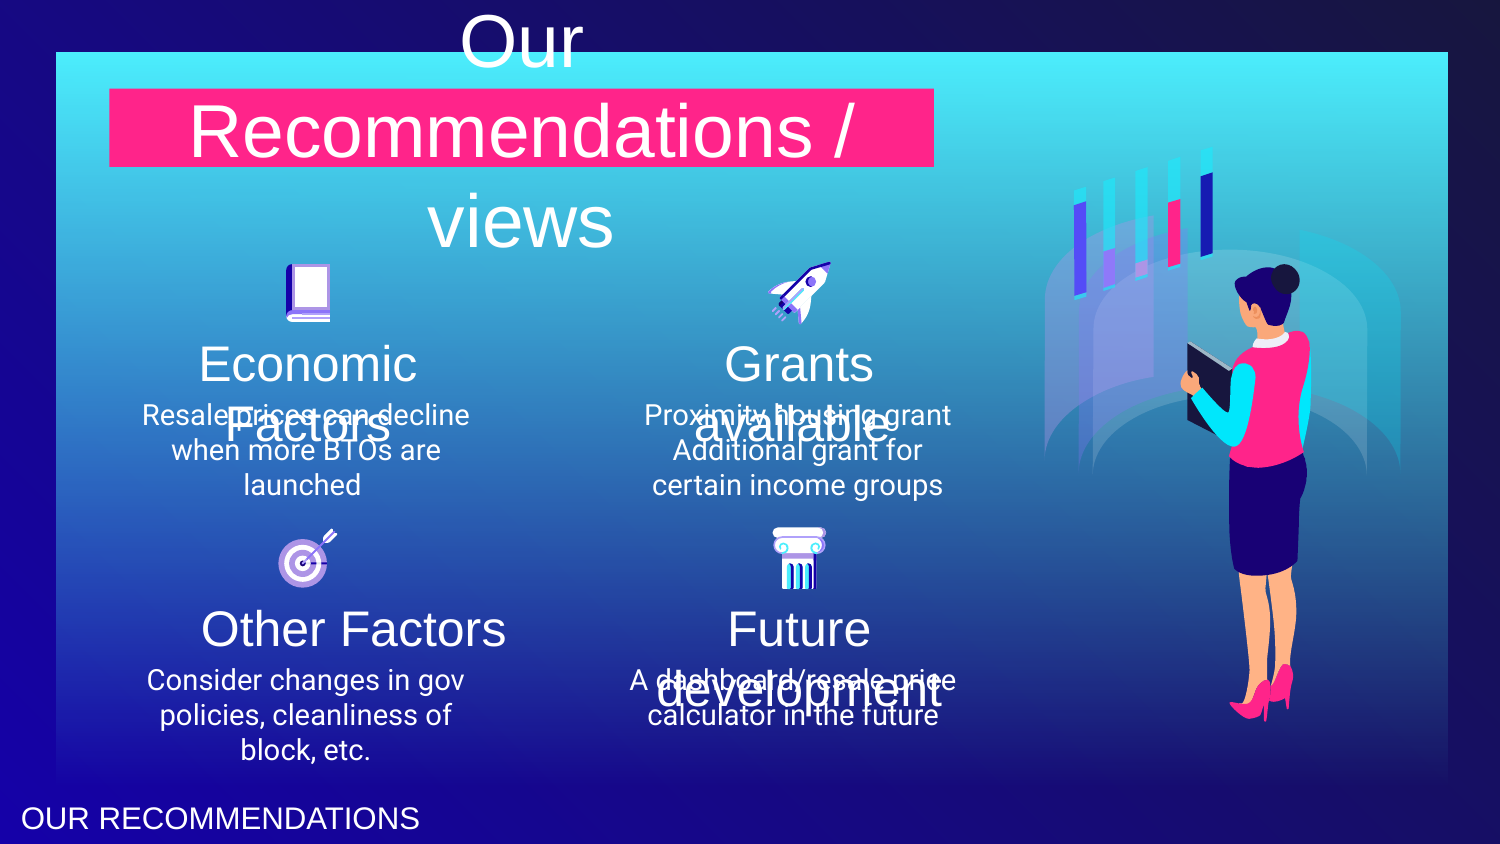

# Our Recommendations / views

Economic Factors
Grants available
Resale prices can decline when more BTOs are launched
Proximity housing grant
Additional grant for certain income groups

Other Factors
Future development
Consider changes in gov policies, cleanliness of block, etc.
A dashboard/resale price calculator in the future
OUR RECOMMENDATIONS